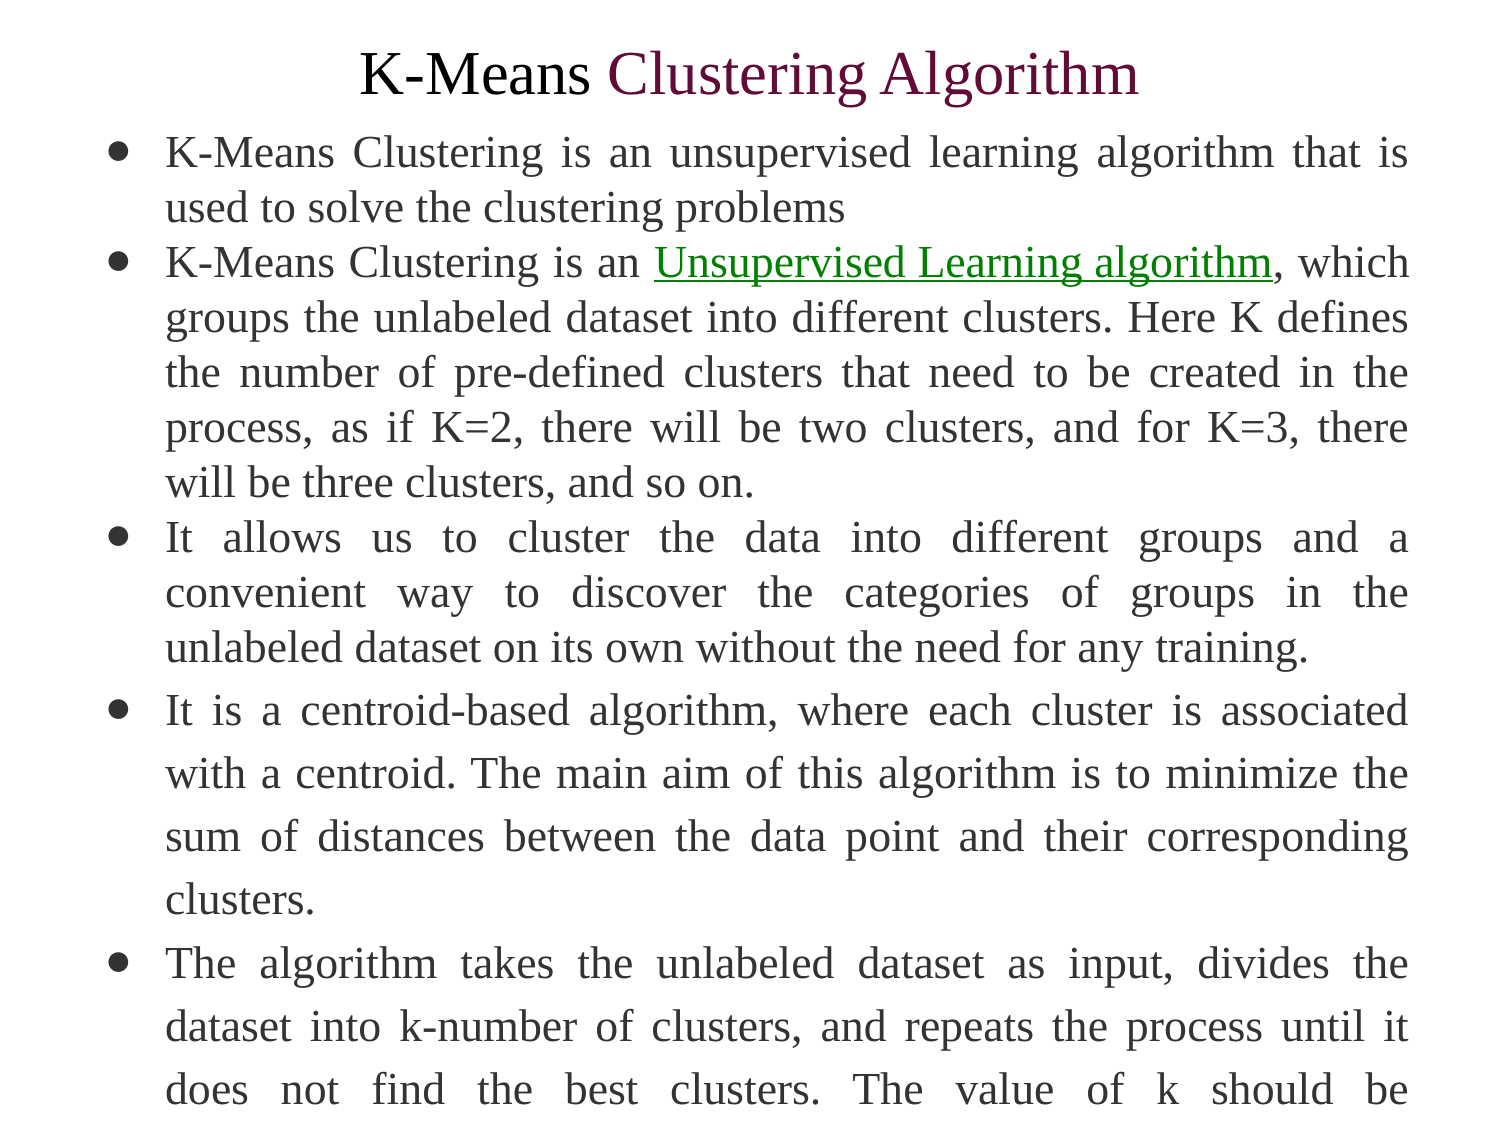

# K-Means Clustering Algorithm

K-Means Clustering is an unsupervised learning algorithm that is used to solve the clustering problems
K-Means Clustering is an Unsupervised Learning algorithm, which groups the unlabeled dataset into different clusters. Here K defines the number of pre-defined clusters that need to be created in the process, as if K=2, there will be two clusters, and for K=3, there will be three clusters, and so on.
It allows us to cluster the data into different groups and a convenient way to discover the categories of groups in the unlabeled dataset on its own without the need for any training.
It is a centroid-based algorithm, where each cluster is associated with a centroid. The main aim of this algorithm is to minimize the sum of distances between the data point and their corresponding clusters.
The algorithm takes the unlabeled dataset as input, divides the dataset into k-number of clusters, and repeats the process until it does not find the best clusters. The value of k should be predetermined in this algorithm.